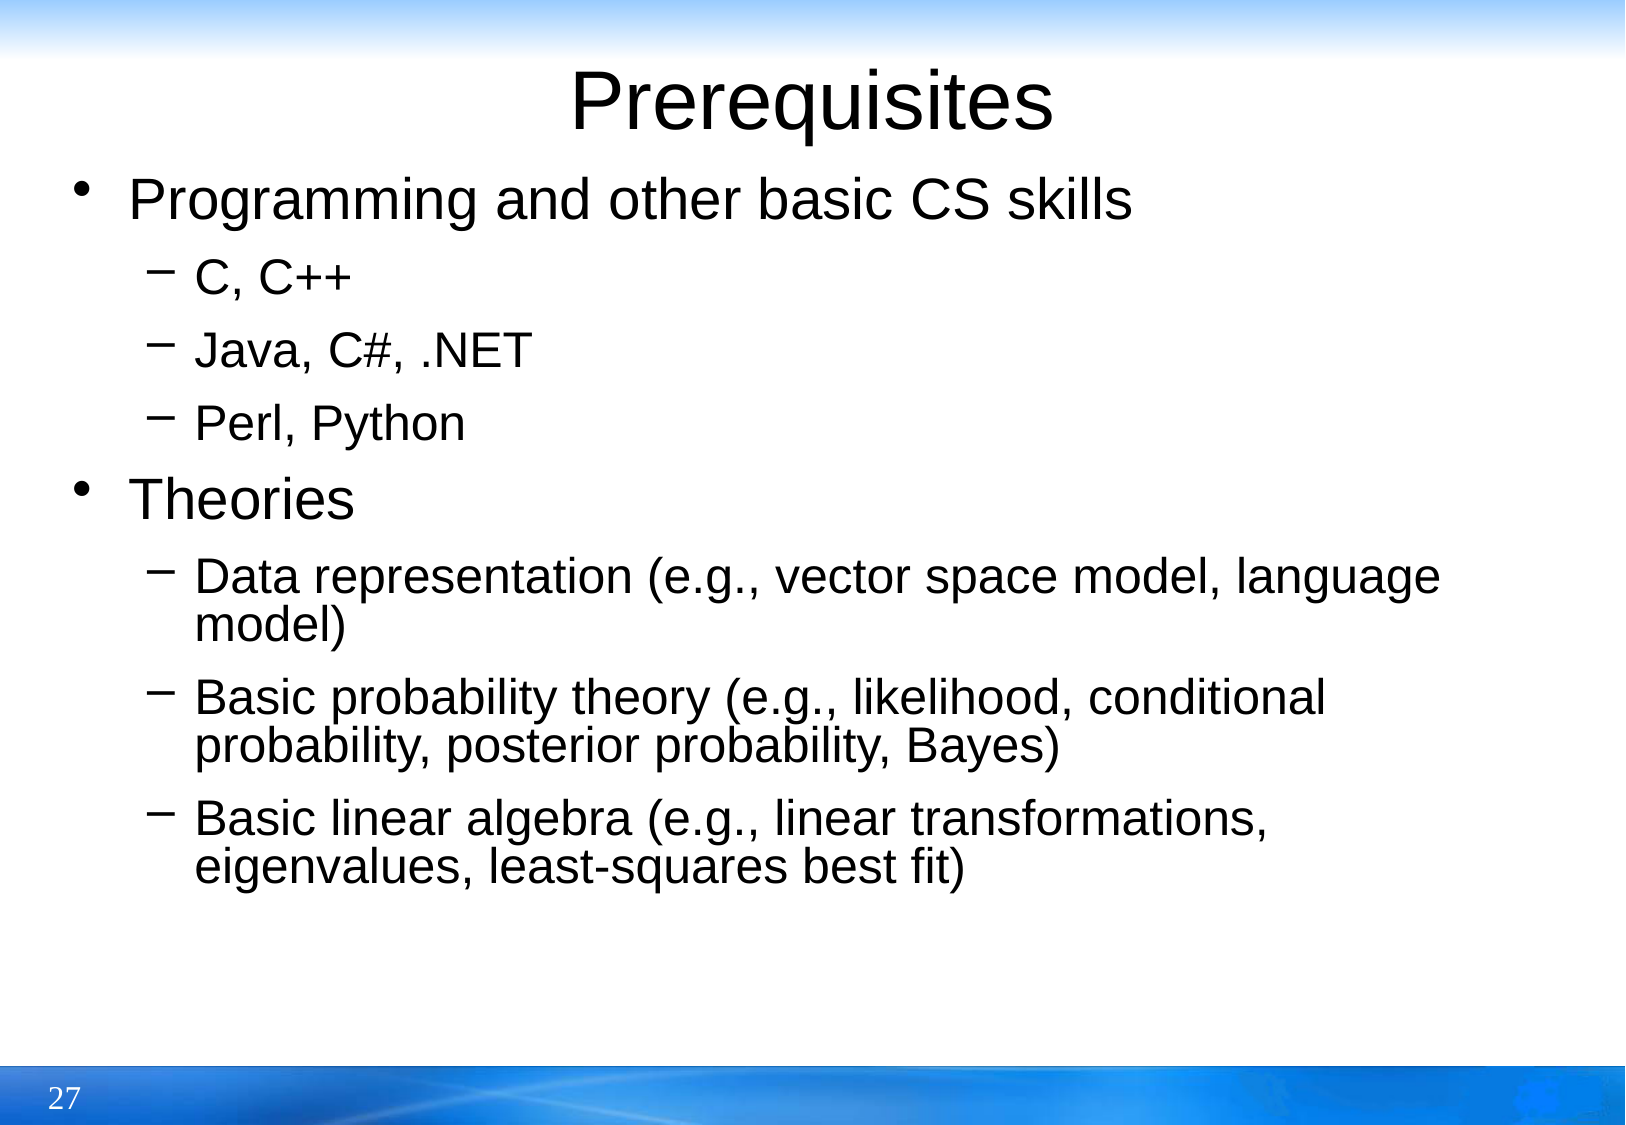

# Prerequisites
Programming and other basic CS skills
C, C++
Java, C#, .NET
Perl, Python
Theories
Data representation (e.g., vector space model, language model)
Basic probability theory (e.g., likelihood, conditional probability, posterior probability, Bayes)
Basic linear algebra (e.g., linear transformations, eigenvalues, least-squares best fit)